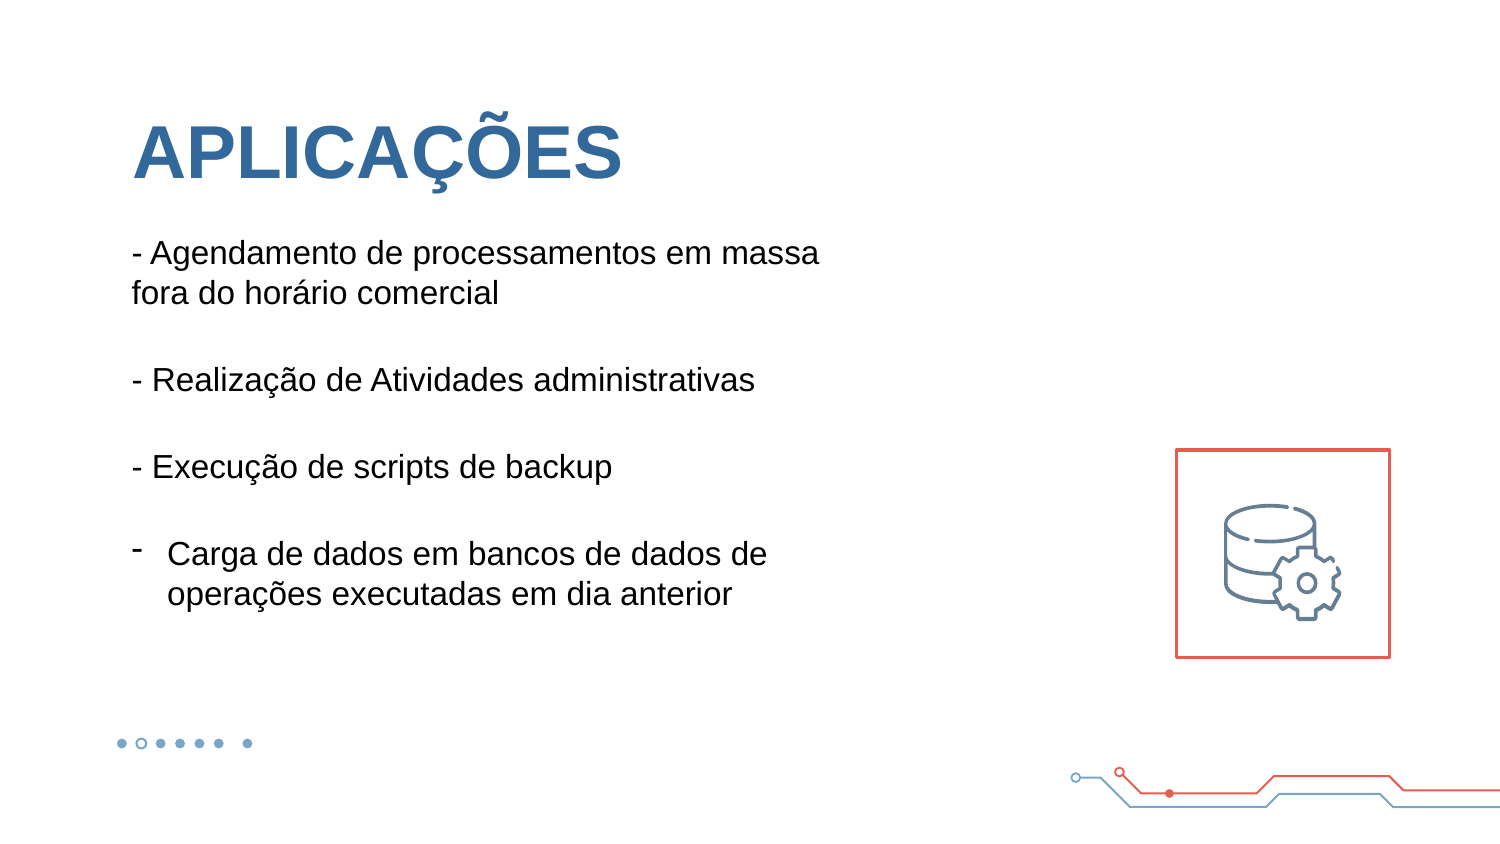

# APLICAÇÕES
- Agendamento de processamentos em massa fora do horário comercial
- Realização de Atividades administrativas
- Execução de scripts de backup

Carga de dados em bancos de dados de operações executadas em dia anterior